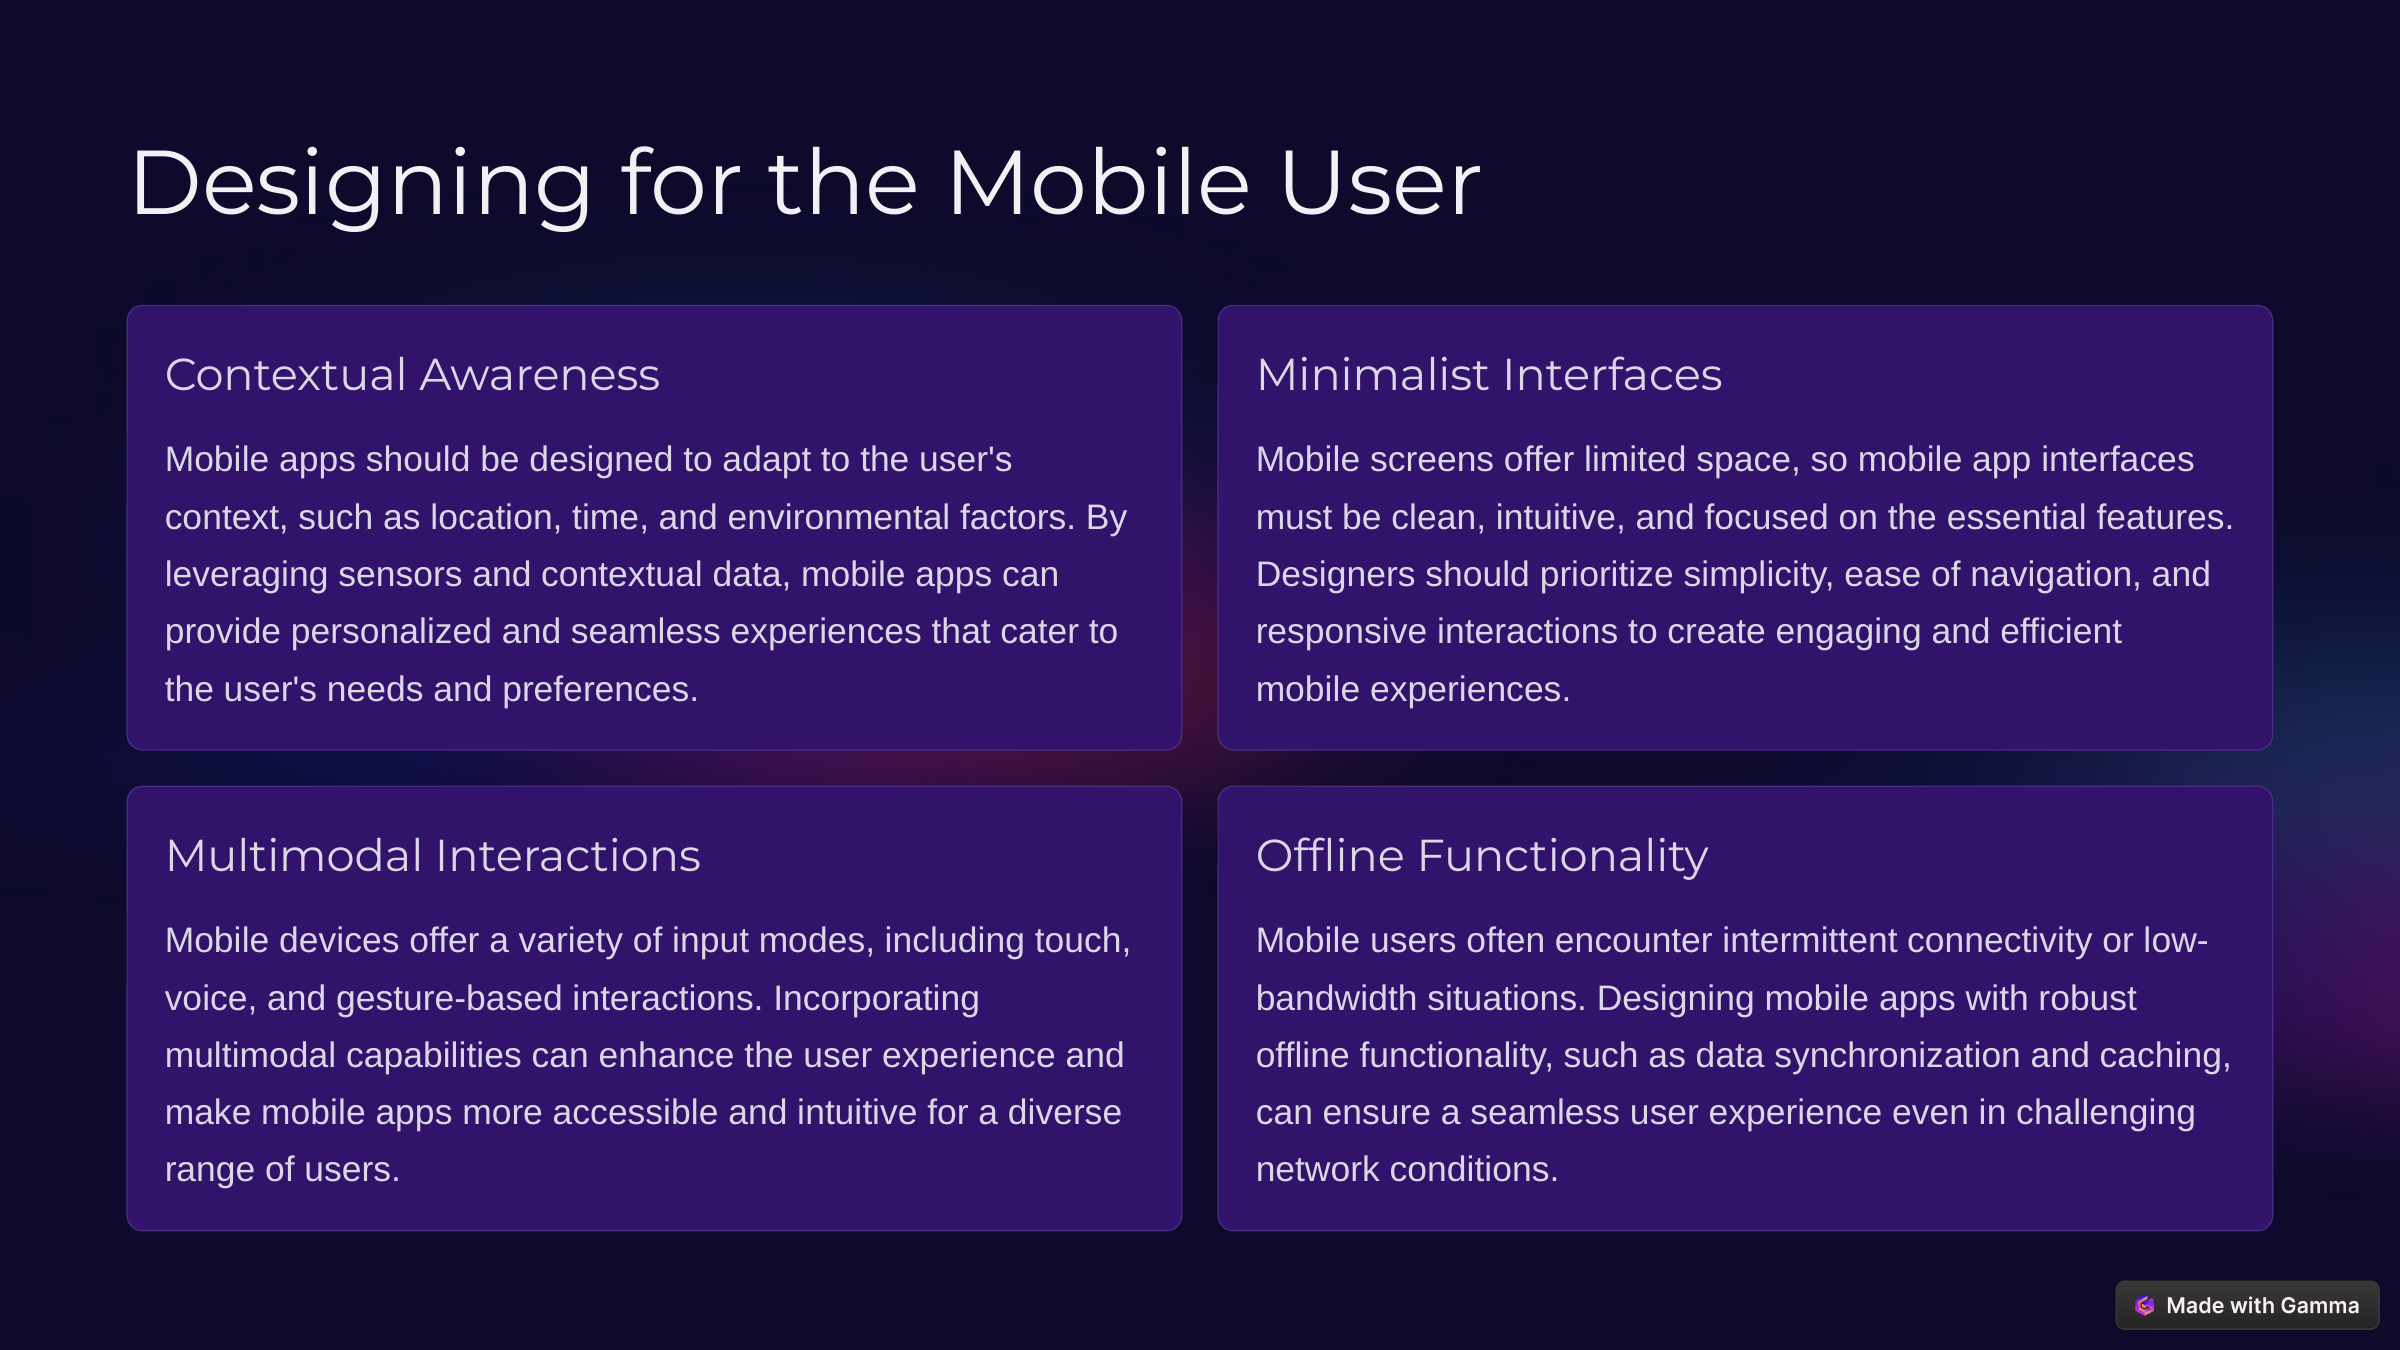

Designing for the Mobile User

Contextual Awareness
Minimalist Interfaces
Mobile apps should be designed to adapt to the user's context, such as location, time, and environmental factors. By leveraging sensors and contextual data, mobile apps can provide personalized and seamless experiences that cater to the user's needs and preferences.
Mobile screens offer limited space, so mobile app interfaces must be clean, intuitive, and focused on the essential features. Designers should prioritize simplicity, ease of navigation, and responsive interactions to create engaging and efficient mobile experiences.

Multimodal Interactions
Offline Functionality
Mobile devices offer a variety of input modes, including touch, voice, and gesture-based interactions. Incorporating multimodal capabilities can enhance the user experience and make mobile apps more accessible and intuitive for a diverse range of users.
Mobile users often encounter intermittent connectivity or low-bandwidth situations. Designing mobile apps with robust offline functionality, such as data synchronization and caching, can ensure a seamless user experience even in challenging network conditions.